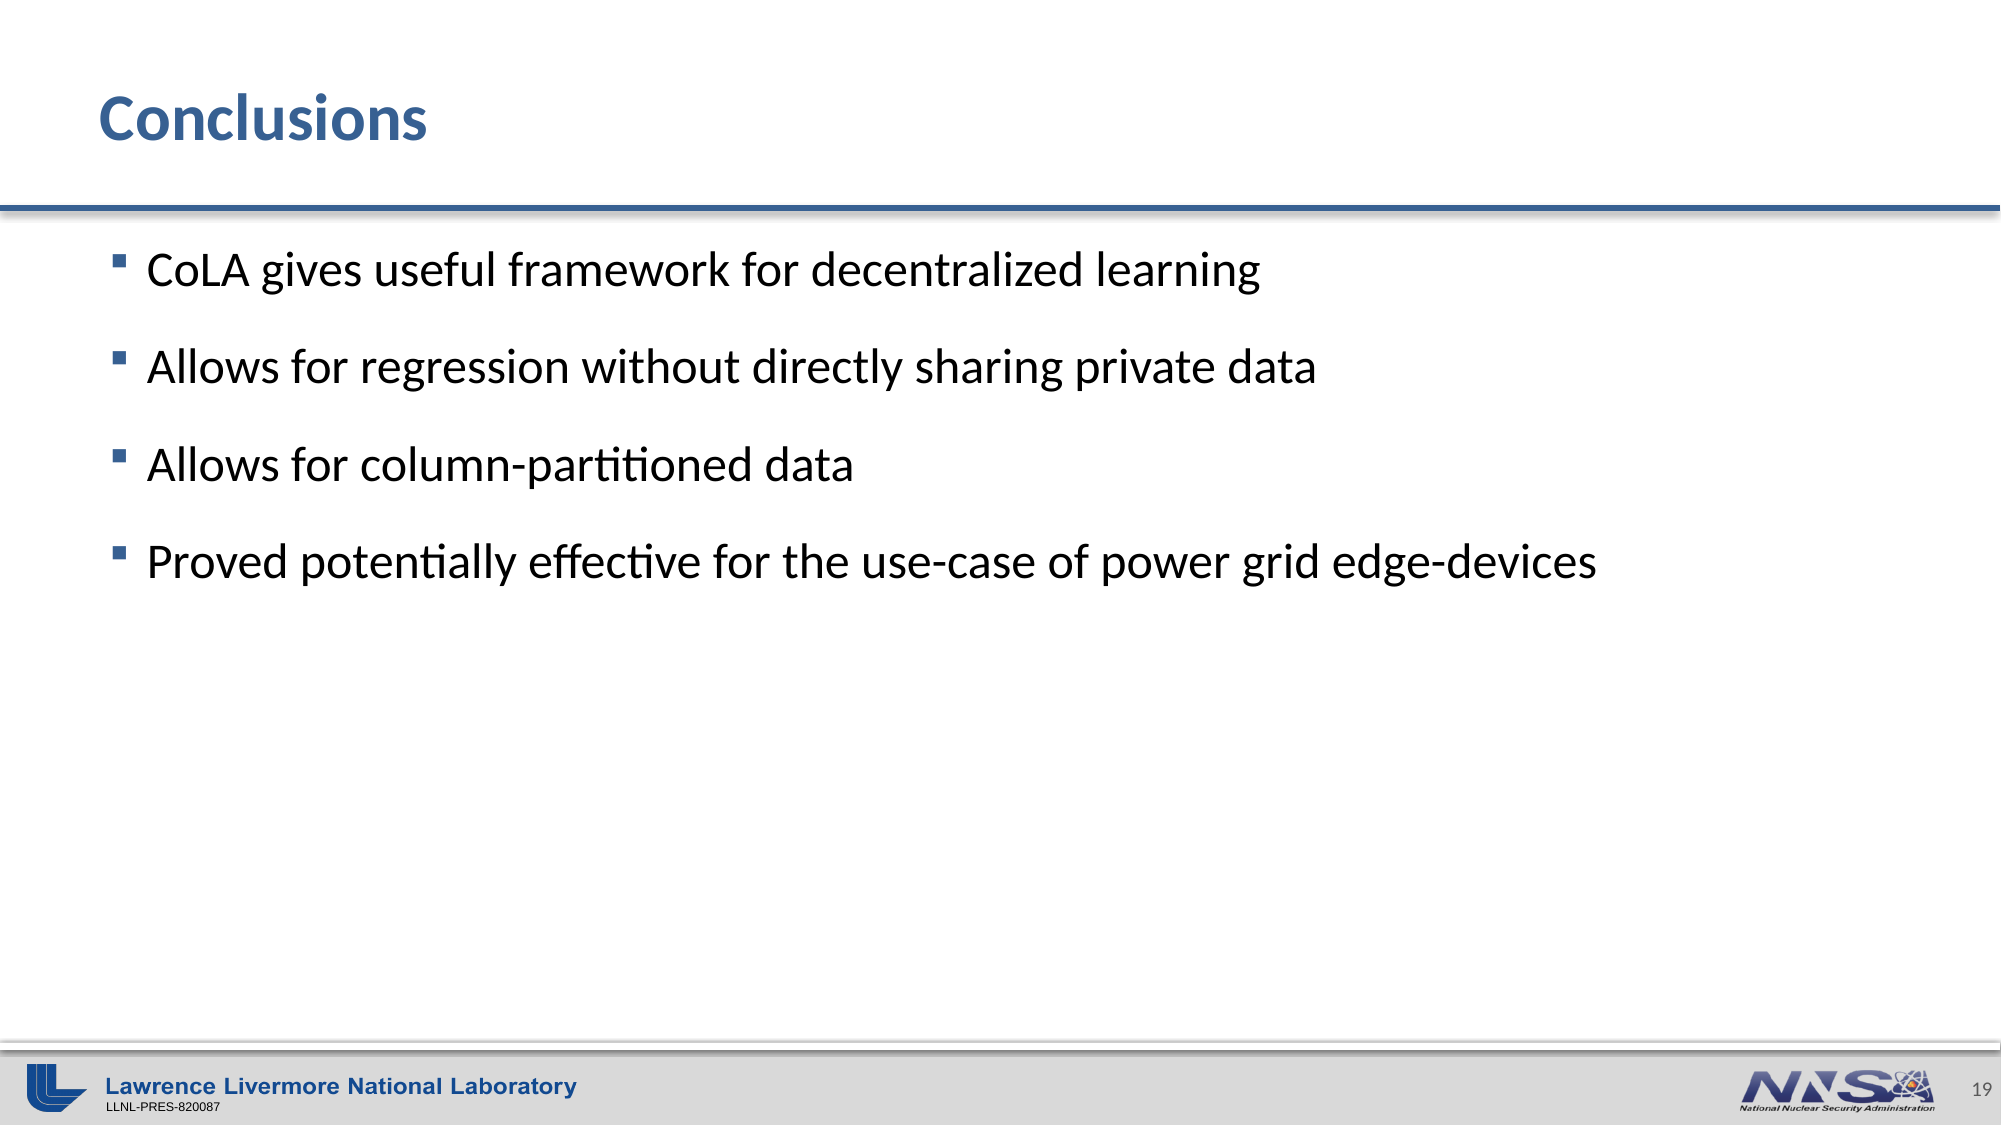

# Conclusions
CoLA gives useful framework for decentralized learning
Allows for regression without directly sharing private data
Allows for column-partitioned data
Proved potentially effective for the use-case of power grid edge-devices